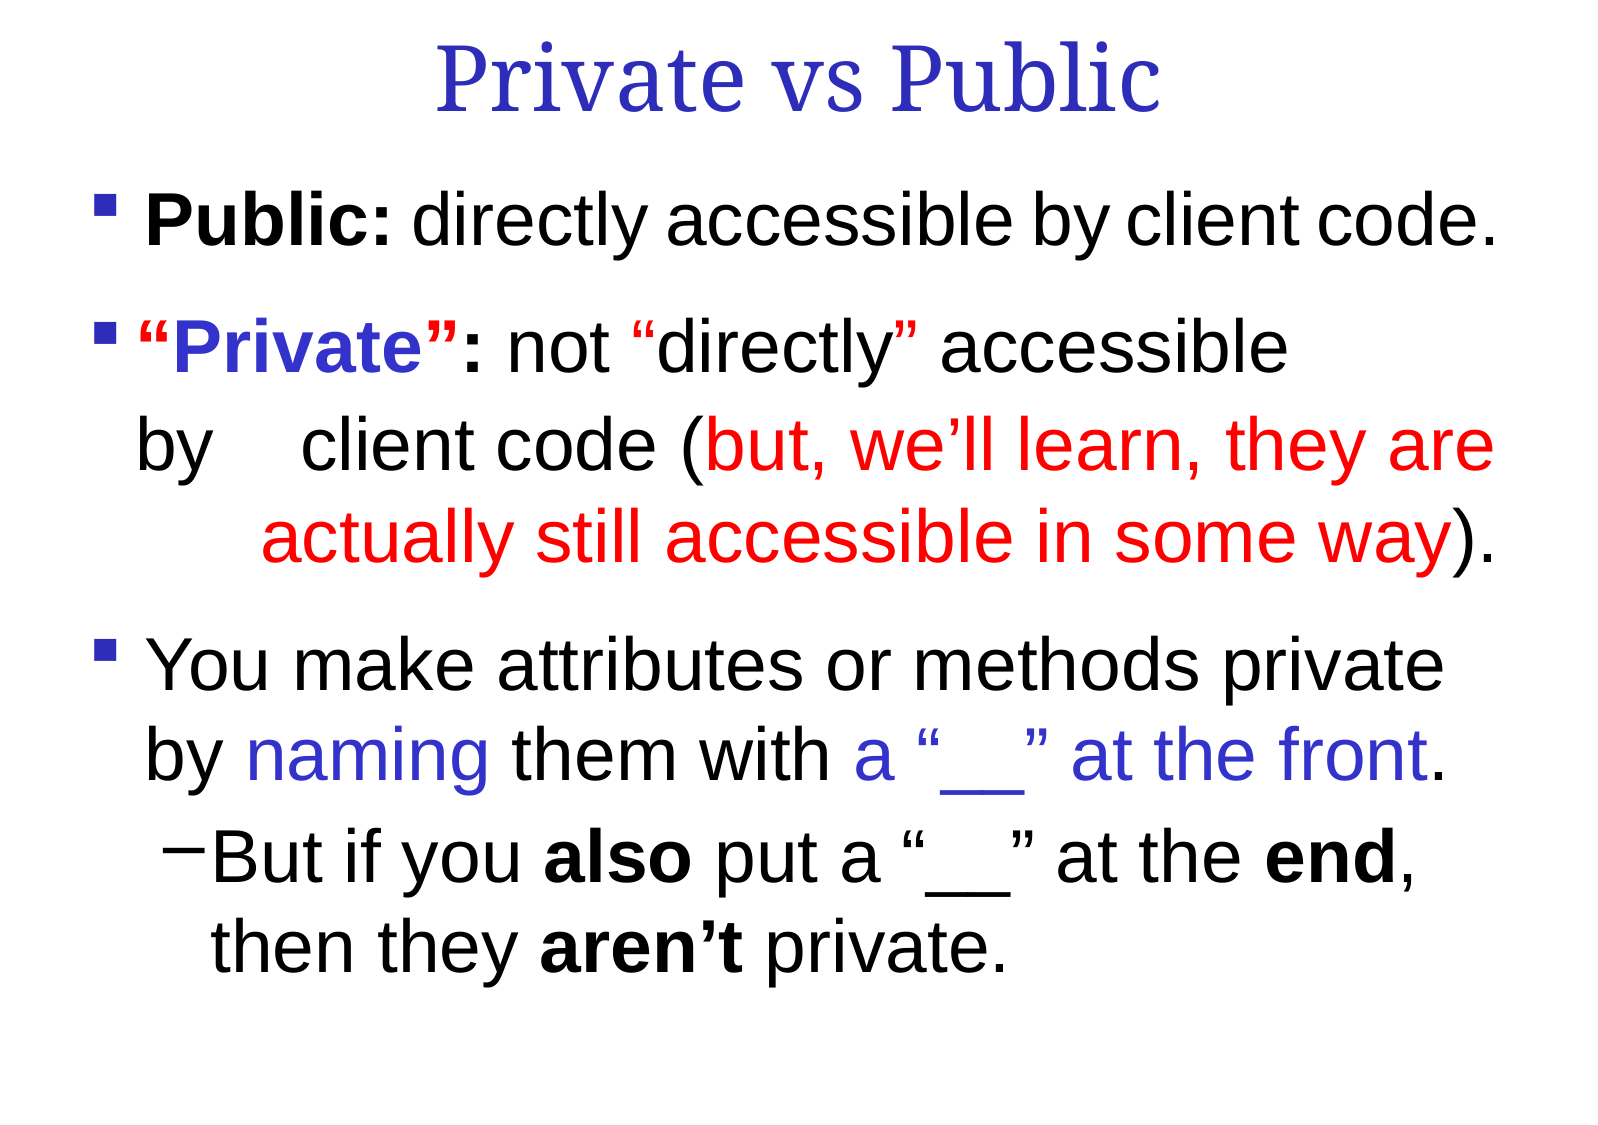

# Private vs Public
Public: directly accessible by client code.
“Private”: not “directly” accessible by  ..client code (but, we’ll learn, they are      .. actually still accessible in some way).
You make attributes or methods private by naming them with a “__” at the front.
But if you also put a “__” at the end, then they aren’t private.